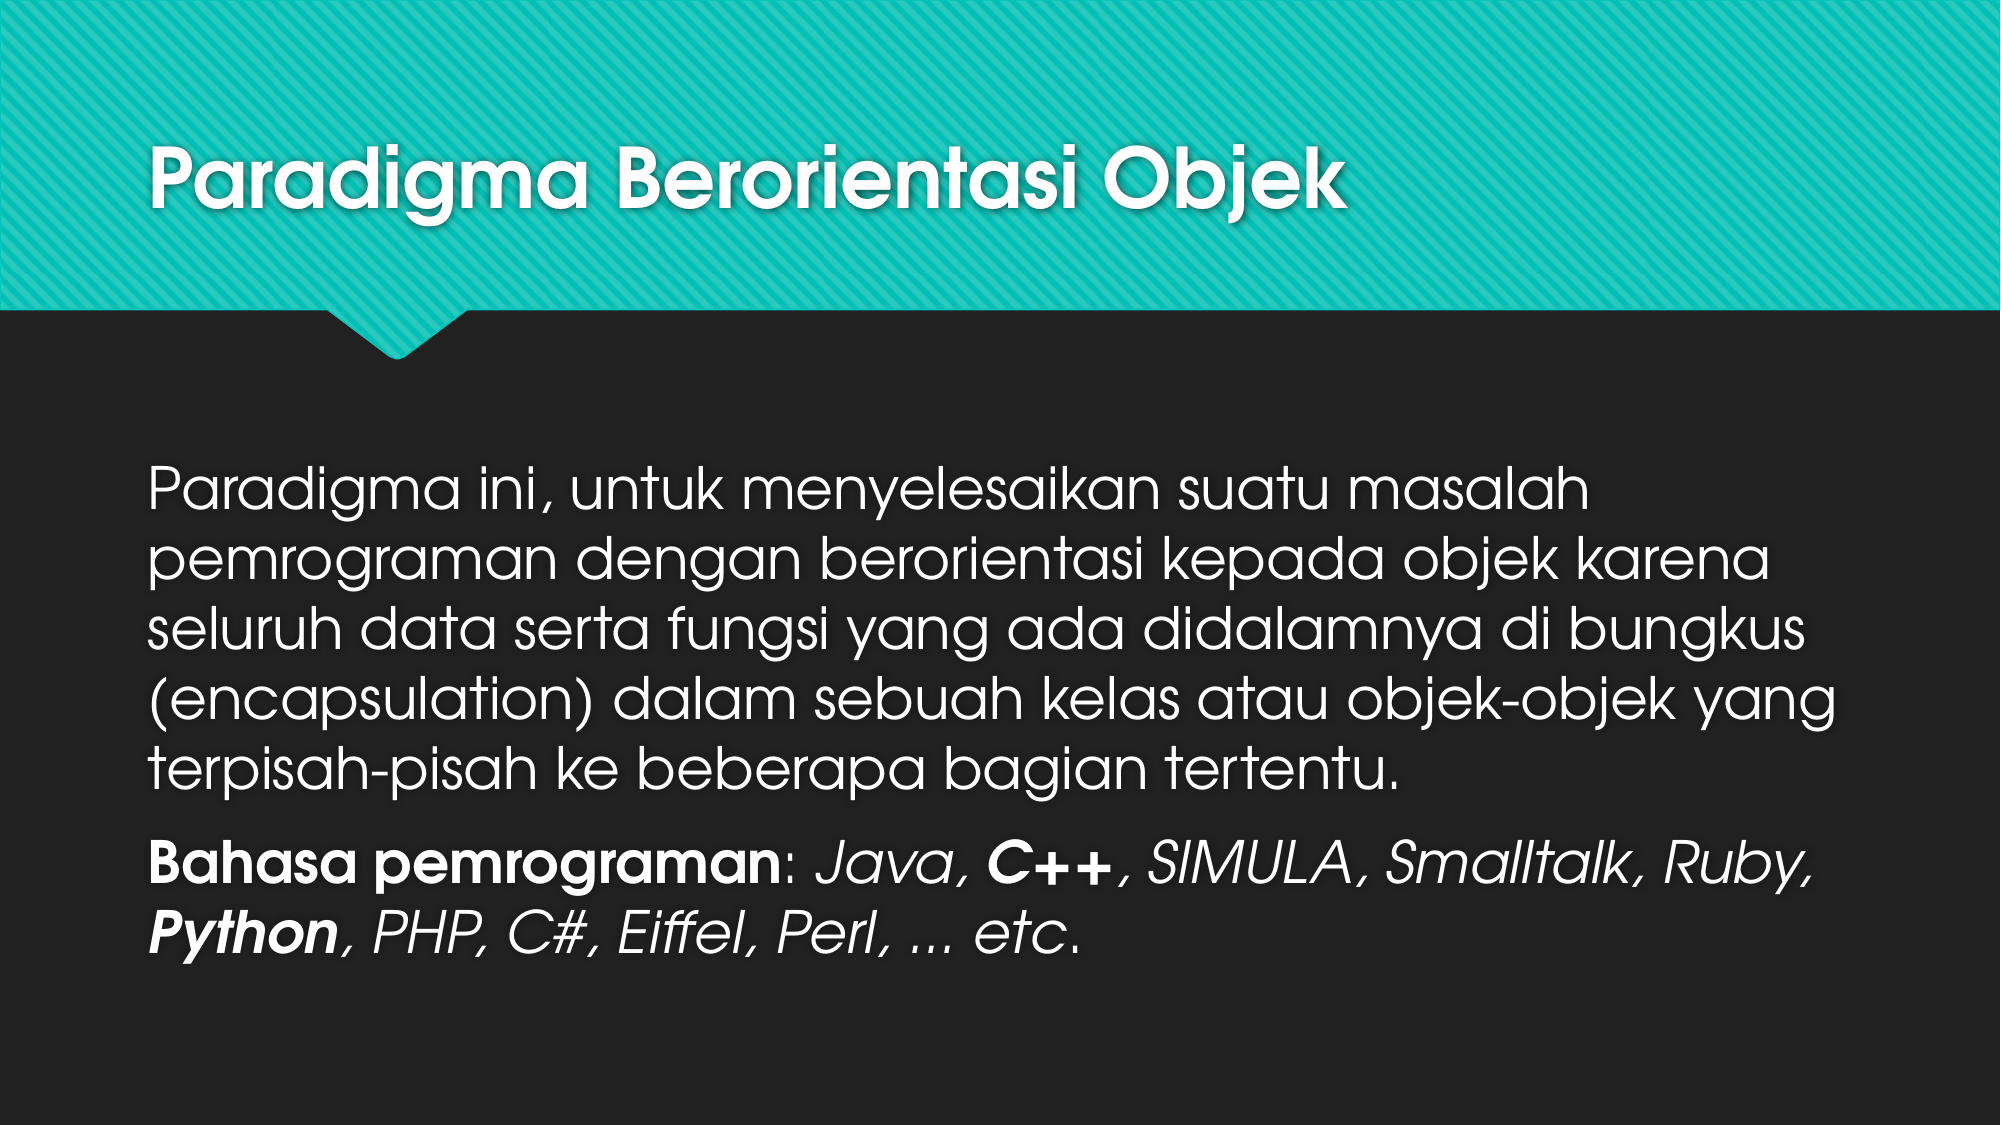

# Paradigma Berorientasi Objek
Paradigma ini, untuk menyelesaikan suatu masalah pemrograman dengan berorientasi kepada objek karena seluruh data serta fungsi yang ada didalamnya di bungkus (encapsulation) dalam sebuah kelas atau objek-objek yang terpisah-pisah ke beberapa bagian tertentu.
Bahasa pemrograman: Java, C++, SIMULA, Smalltalk, Ruby, Python, PHP, C#, Eiffel, Perl, ... etc.